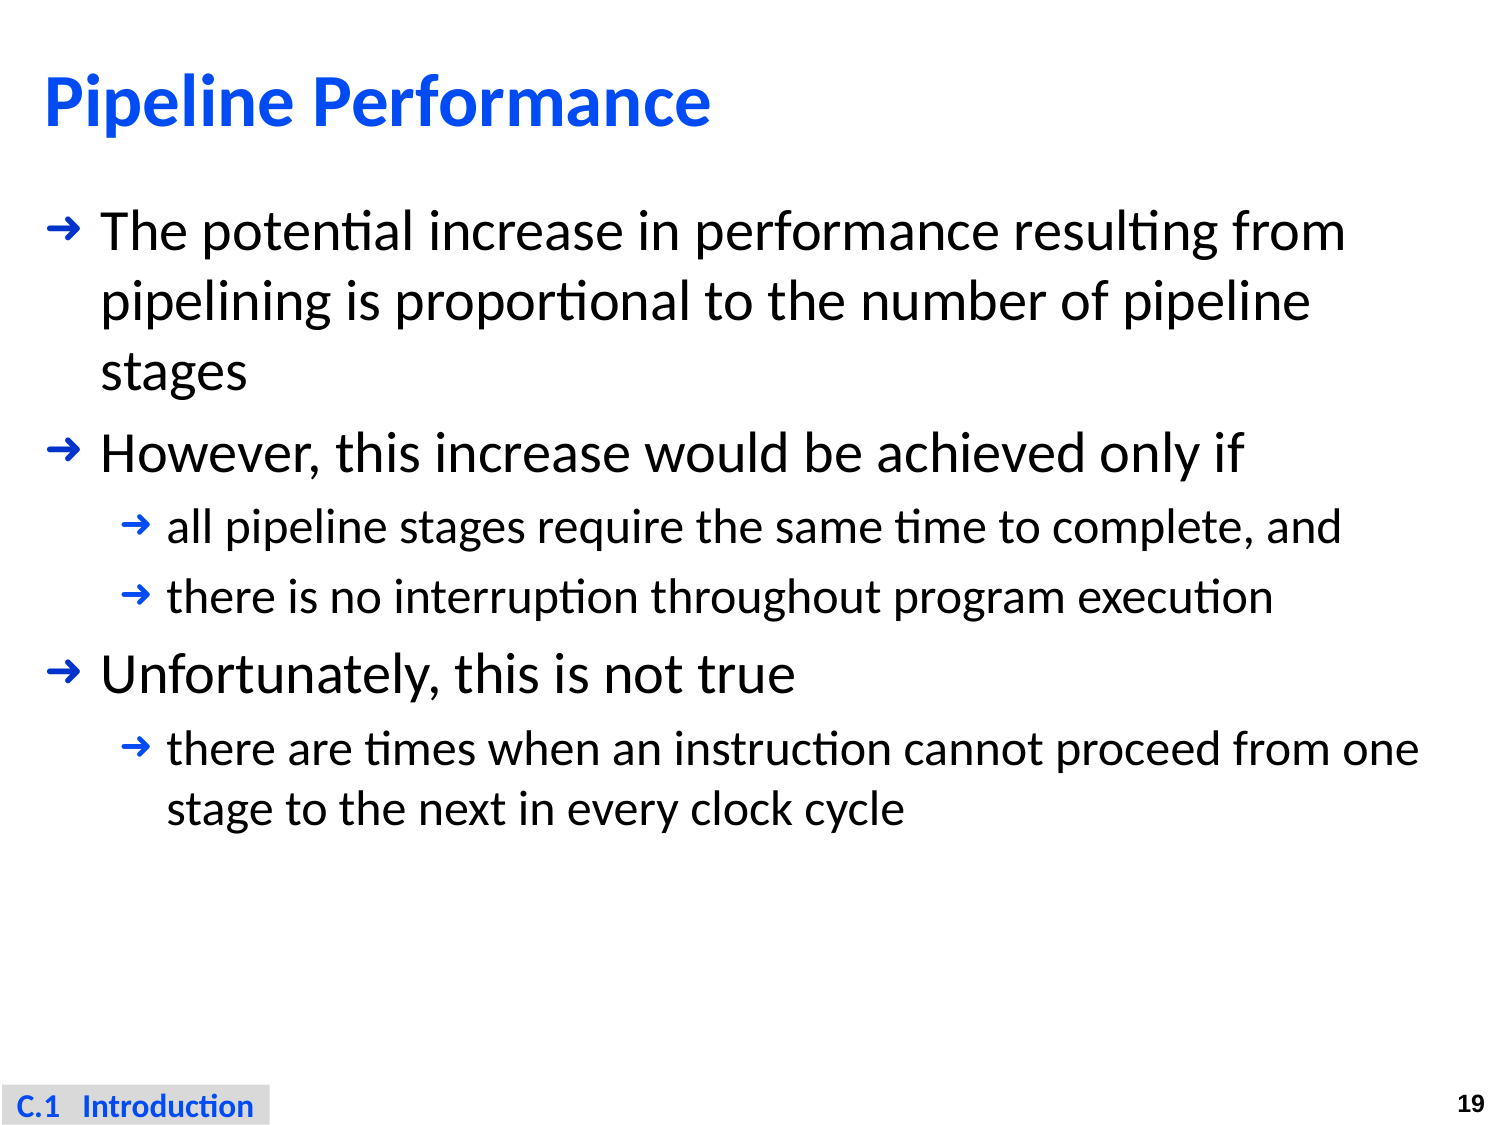

# Pipeline Performance
The potential increase in performance resulting from pipelining is proportional to the number of pipeline stages
However, this increase would be achieved only if
all pipeline stages require the same time to complete, and
there is no interruption throughout program execution
Unfortunately, this is not true
there are times when an instruction cannot proceed from one stage to the next in every clock cycle

C.1   Introduction